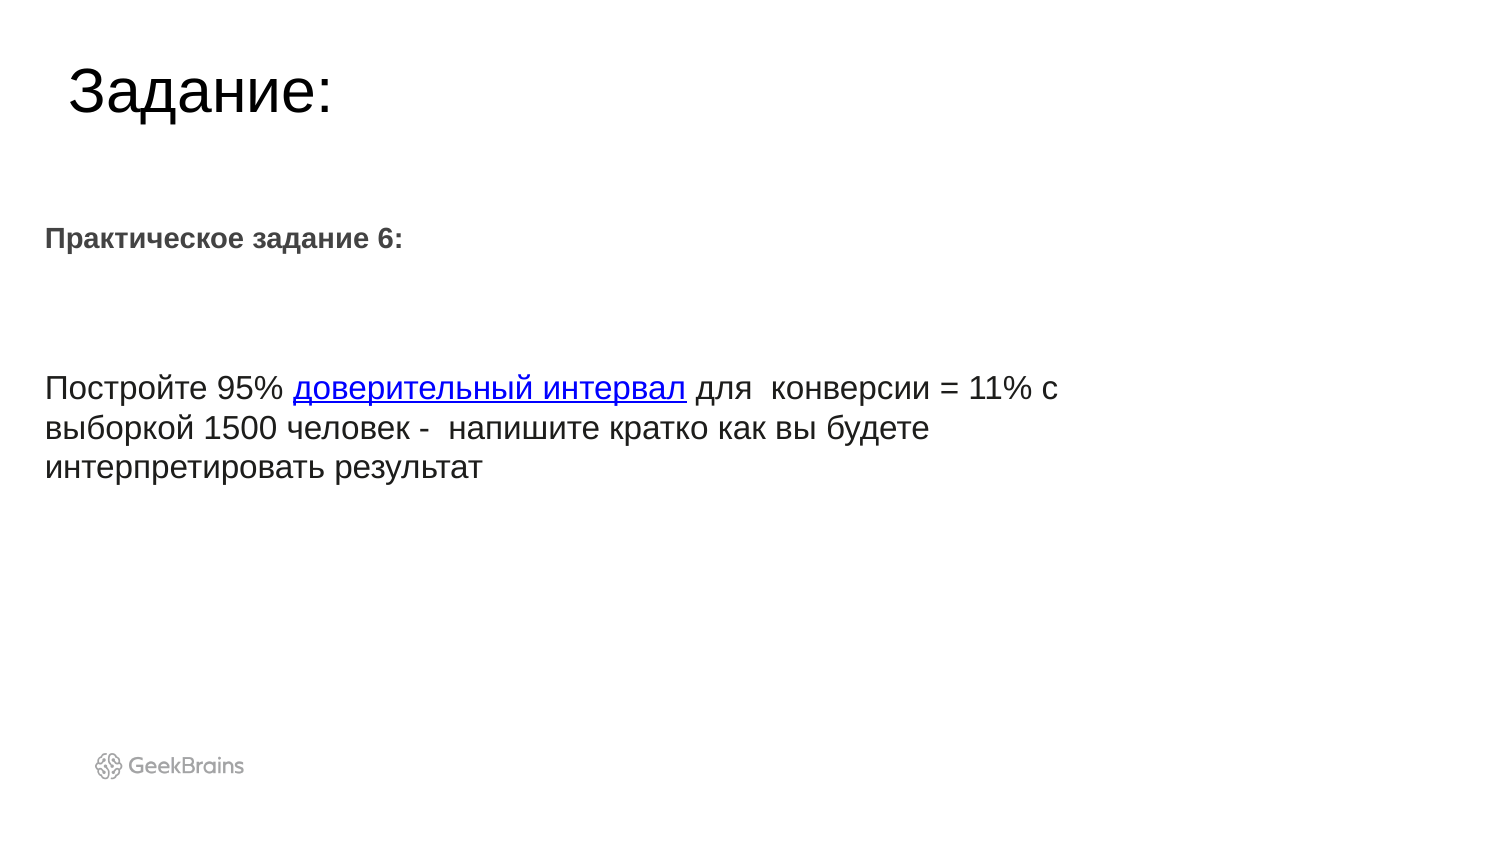

Задание:
Практическое задание 6:

Постройте 95% доверительный интервал для  конверсии = 11% с выборкой 1500 человек -  напишите кратко как вы будете интерпретировать результат